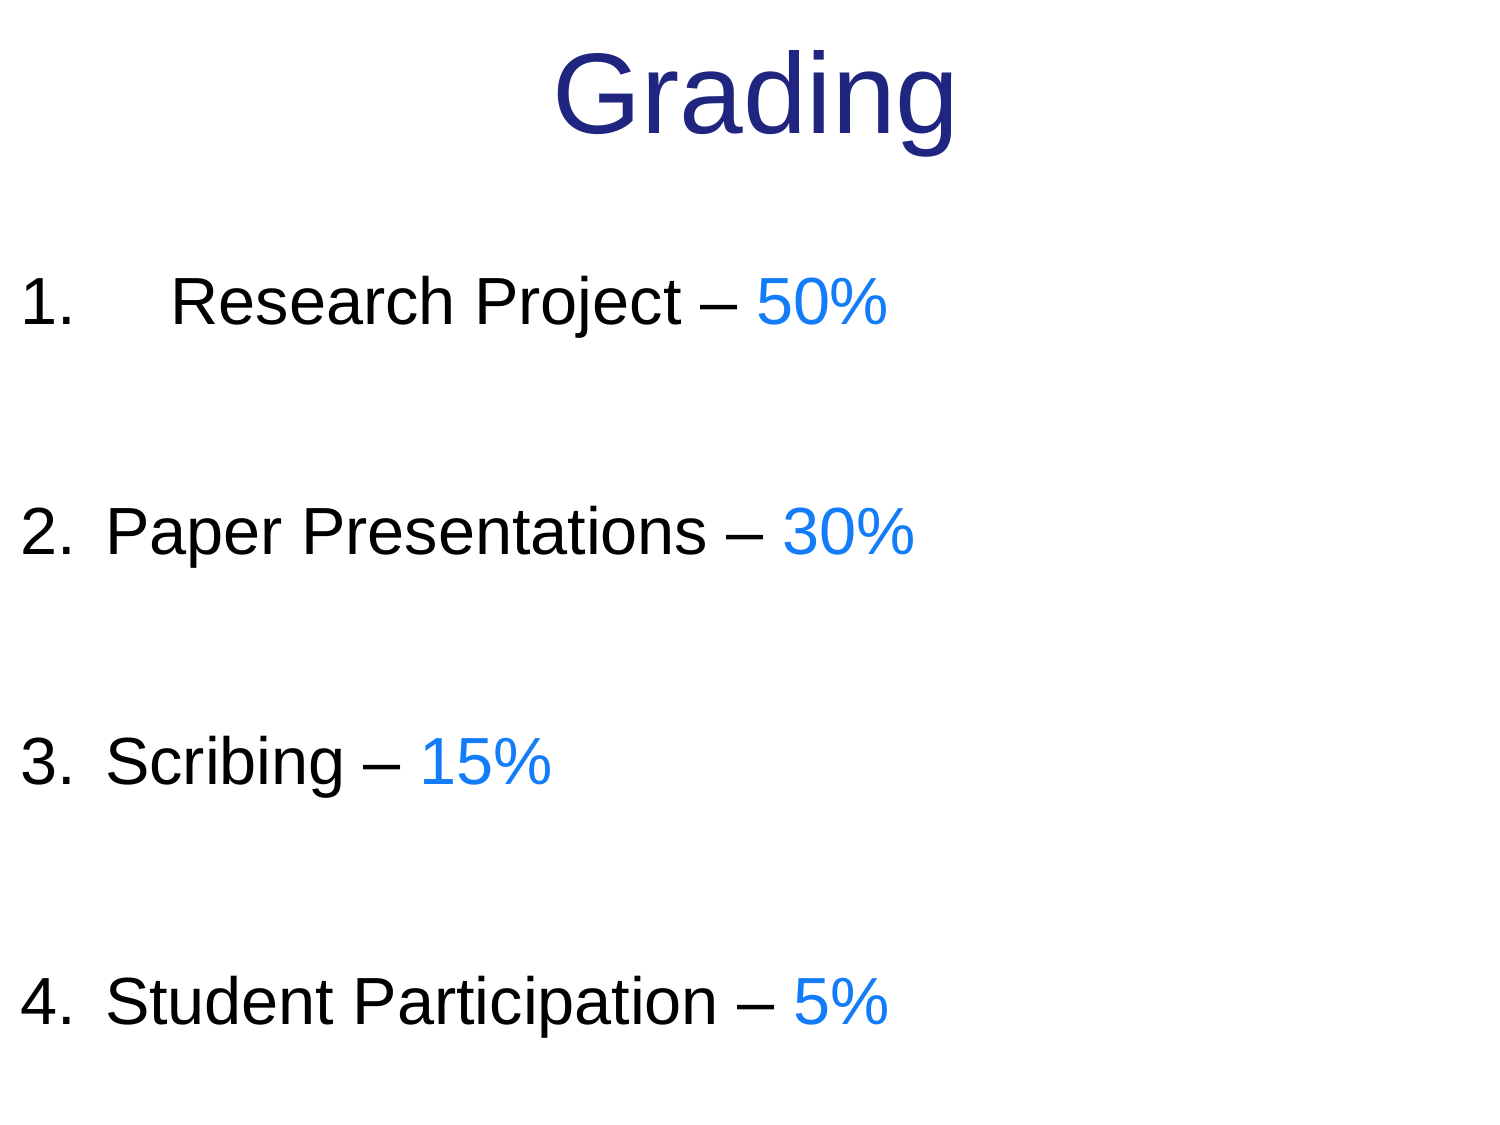

# Grading

1.	Research Project – 50%

Paper Presentations – 30%

Scribing – 15%

Student Participation – 5%